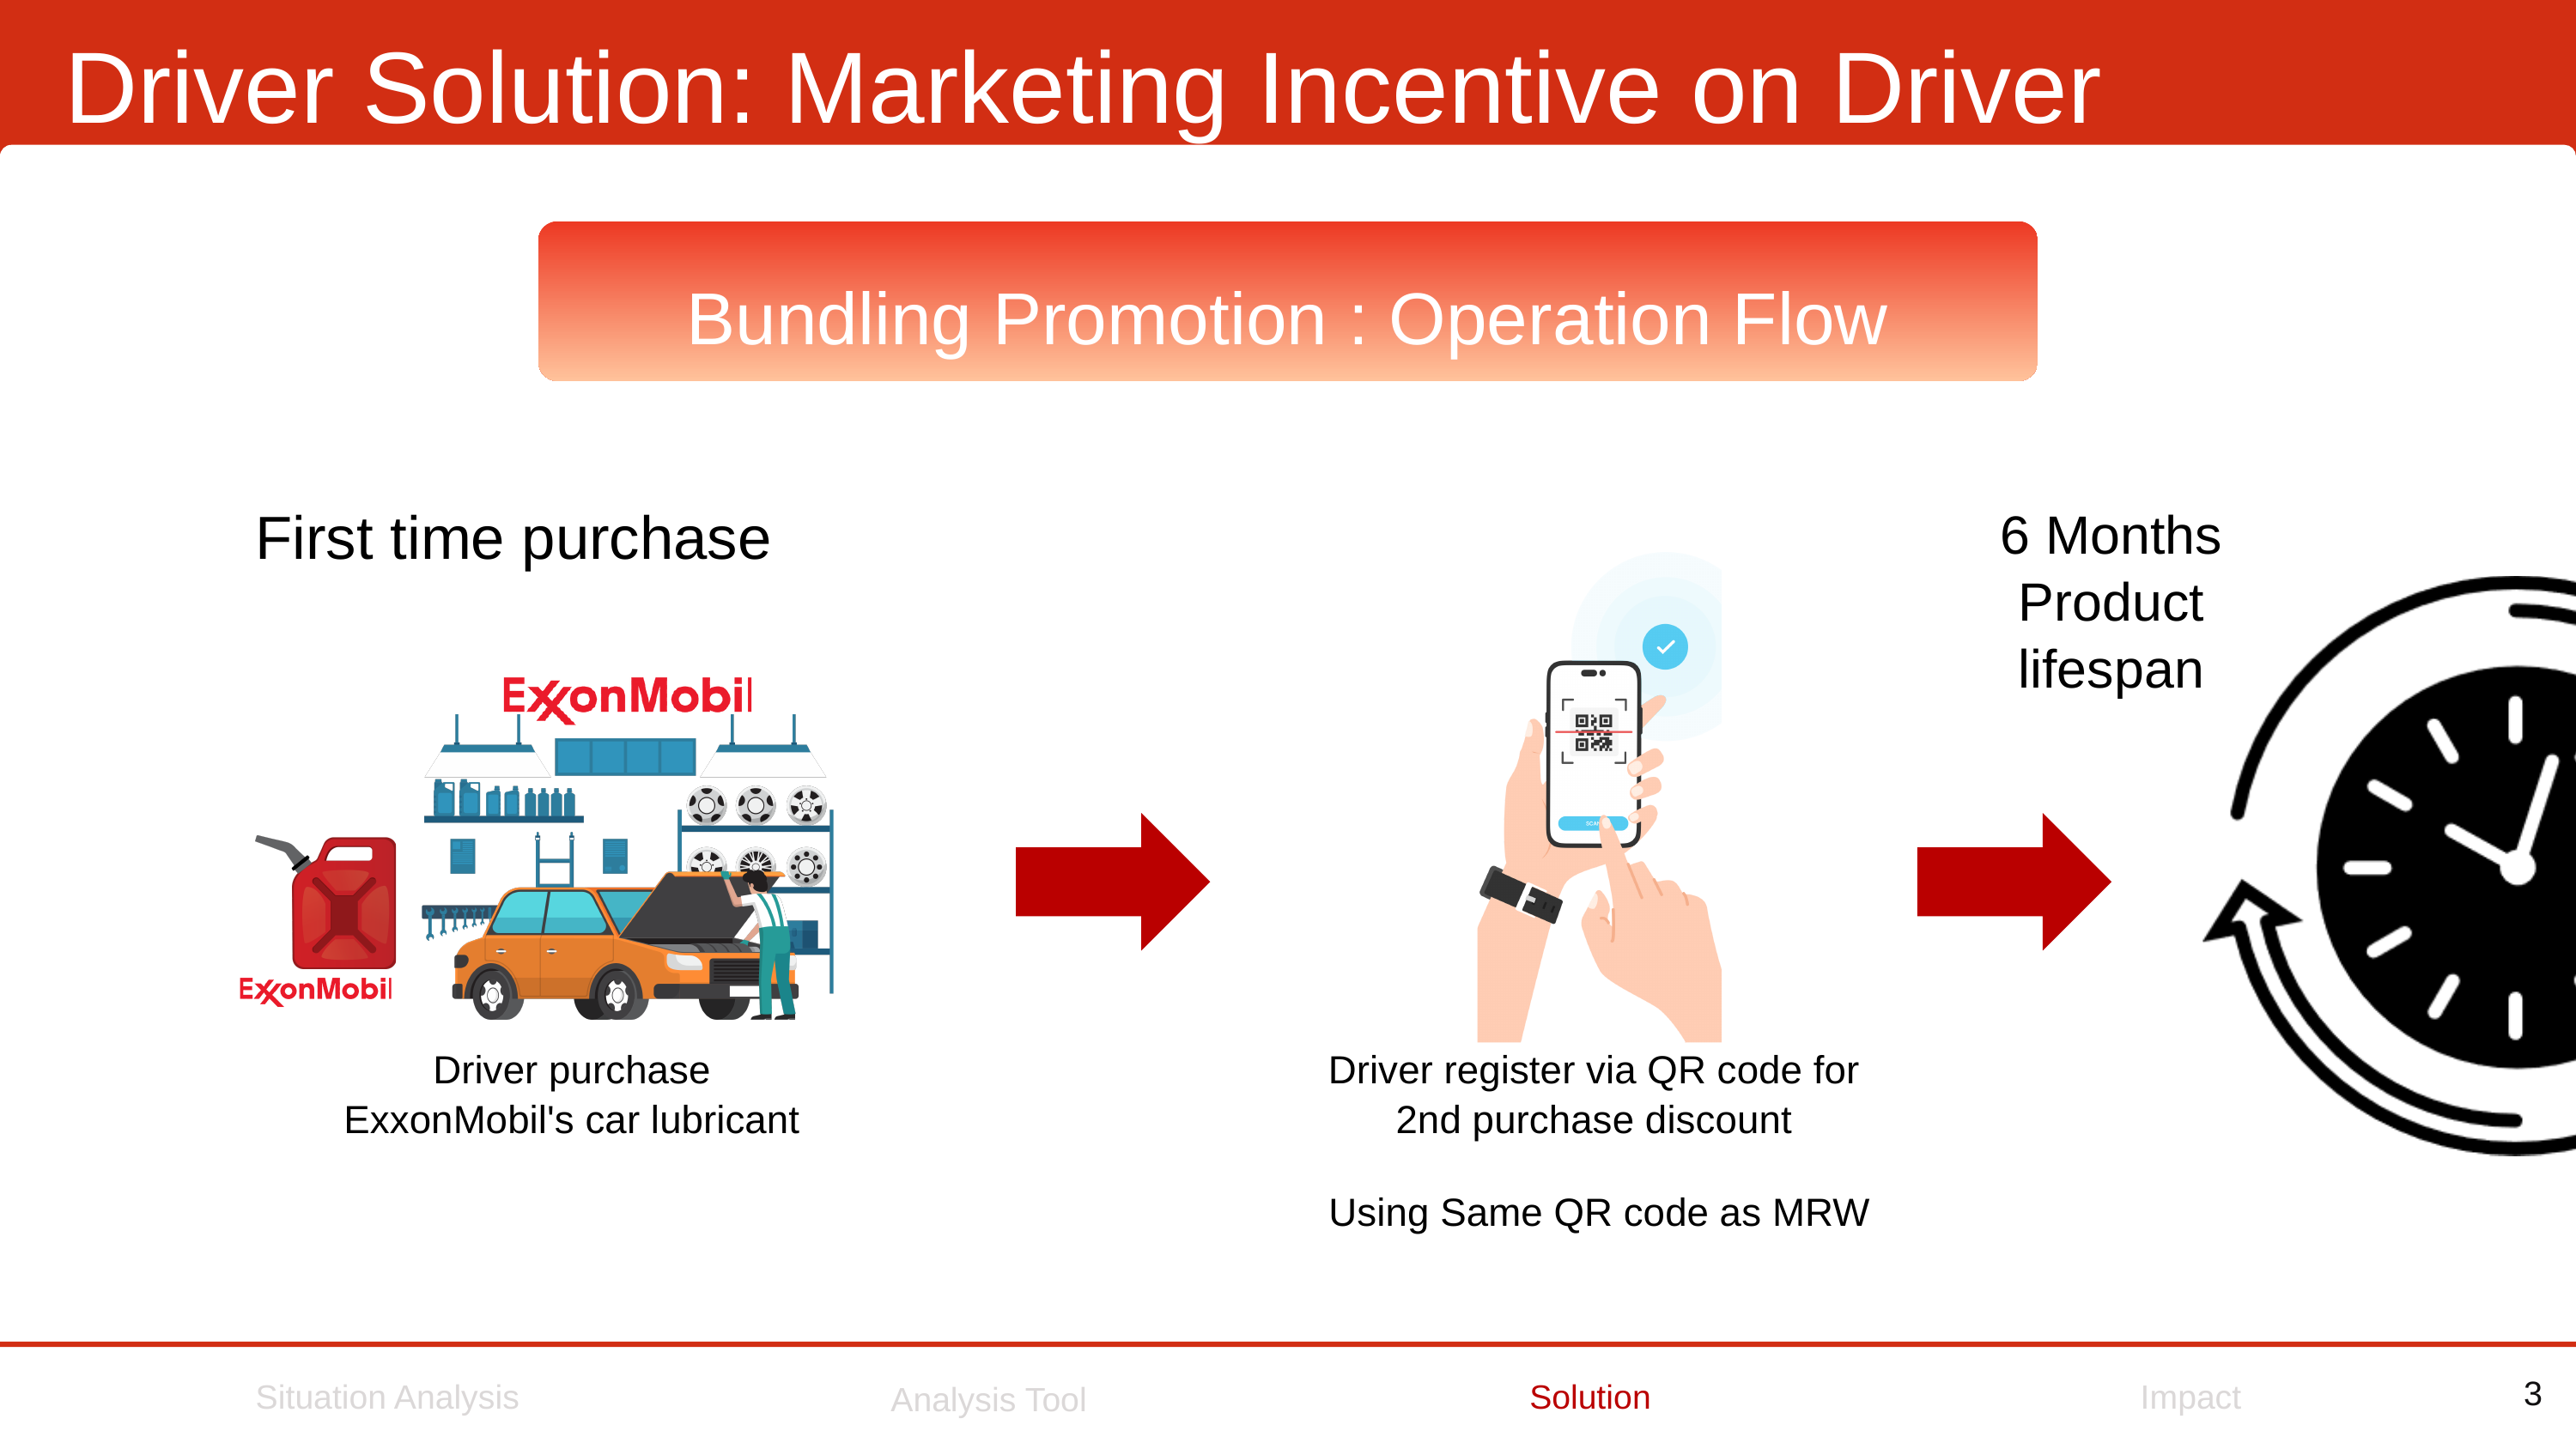

Driver Solution: Marketing Incentive on Driver

Bundling Promotion : Operation Flow

First time purchase
6 Months Product lifespan

Driver register via QR code for
2nd purchase discount

Driver purchase
ExxonMobil's car lubricant

Using Same QR code as MRW

Situation Analysis
Solution
Impact
Analysis Tool
3